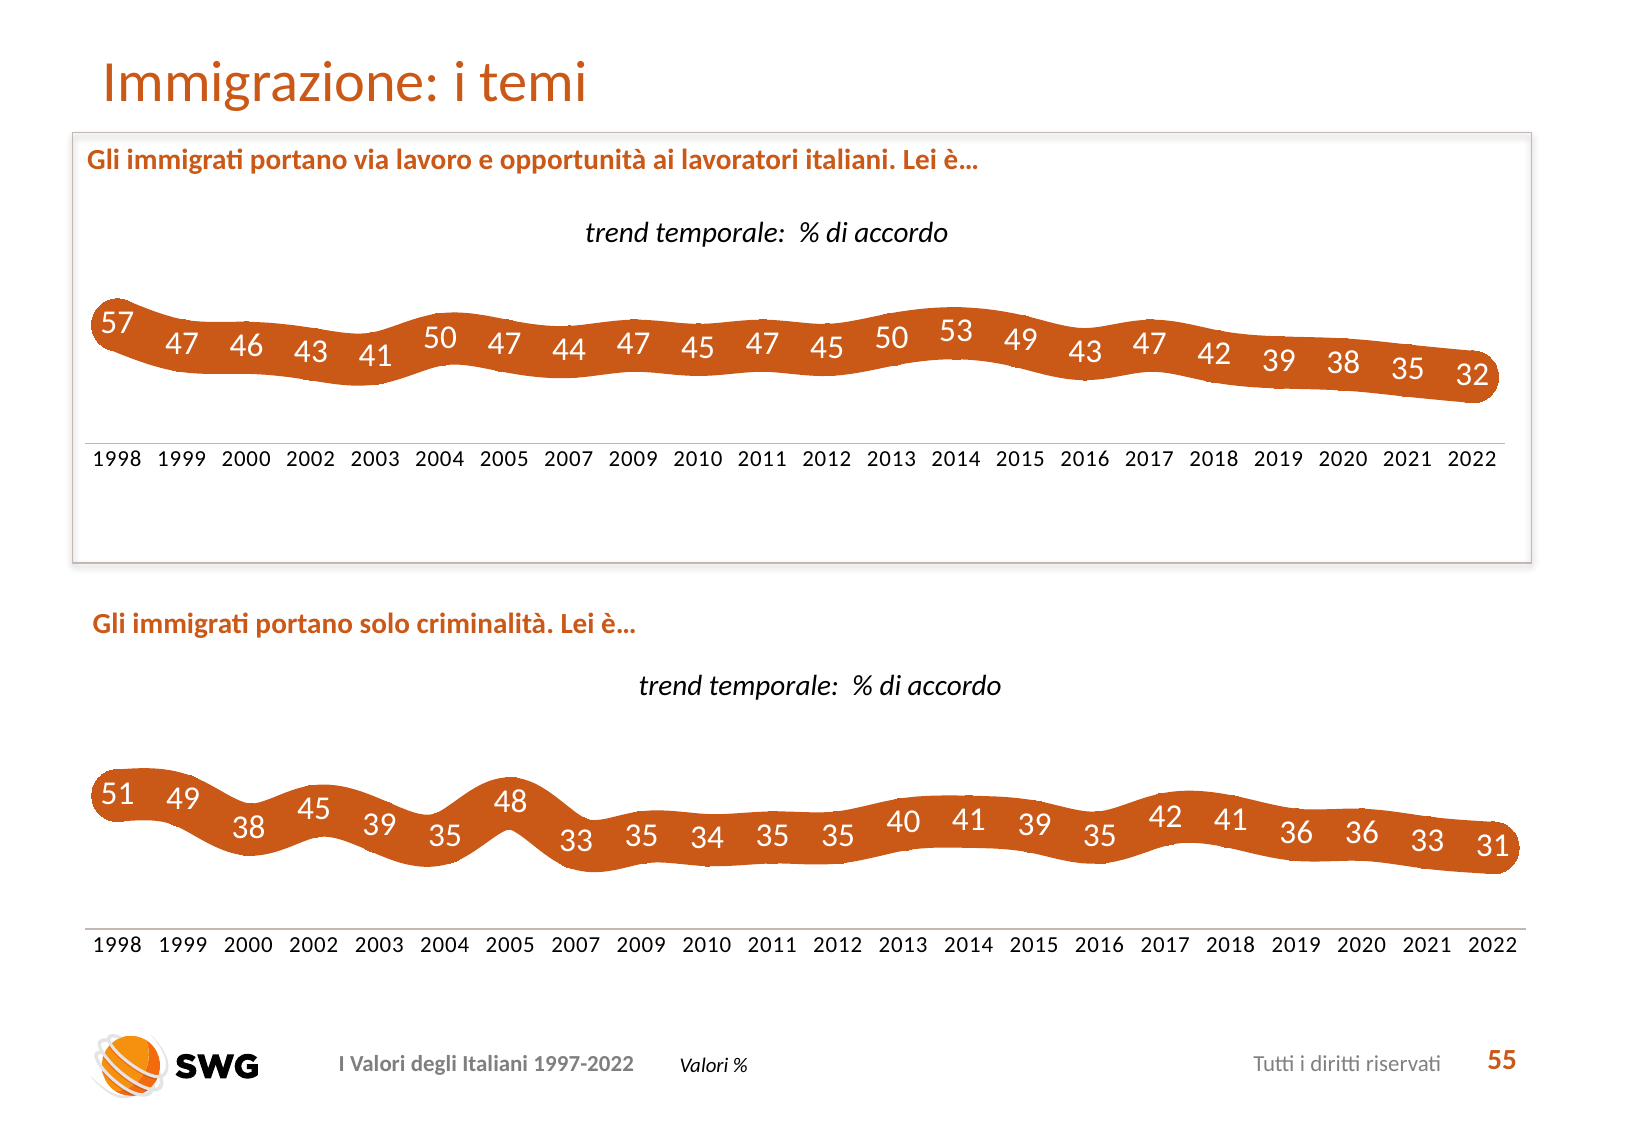

# Immigrazione: i temi

Gli immigrati portano via lavoro e opportunità ai lavoratori italiani. Lei è…
trend temporale:  % di accordo

### Chart

| Category |  |
|---|---|
| 1998 | 57.0 |
| 1999 | 47.0 |
| 2000 | 46.0 |
| 2002 | 43.0 |
| 2003 | 41.0 |
| 2004 | 50.0 |
| 2005 | 47.0 |
| 2007 | 44.0 |
| 2009 | 47.0 |
| 2010 | 45.0 |
| 2011 | 47.0 |
| 2012 | 45.0 |
| 2013 | 50.0 |
| 2014 | 53.0 |
| 2015 | 49.0 |
| 2016 | 43.0 |
| 2017 | 47.0 |
| 2018 | 42.0 |
| 2019 | 39.0 |
| 2020 | 38.0 |
| 2021 | 35.0 |
| 2022 | 32.0 |
Gli immigrati portano solo criminalità. Lei è…

### Chart

| Category |  |
|---|---|
| 1998 | 51.0 |
| 1999 | 49.0 |
| 2000 | 38.0 |
| 2002 | 45.0 |
| 2003 | 39.0 |
| 2004 | 35.0 |
| 2005 | 48.0 |
| 2007 | 33.0 |
| 2009 | 35.0 |
| 2010 | 34.0 |
| 2011 | 35.0 |
| 2012 | 35.0 |
| 2013 | 40.0 |
| 2014 | 41.0 |
| 2015 | 39.0 |
| 2016 | 35.0 |
| 2017 | 42.0 |
| 2018 | 41.0 |
| 2019 | 36.0 |
| 2020 | 36.0 |
| 2021 | 33.0 |
| 2022 | 31.0 |
trend temporale:  % di accordo
55
Valori %